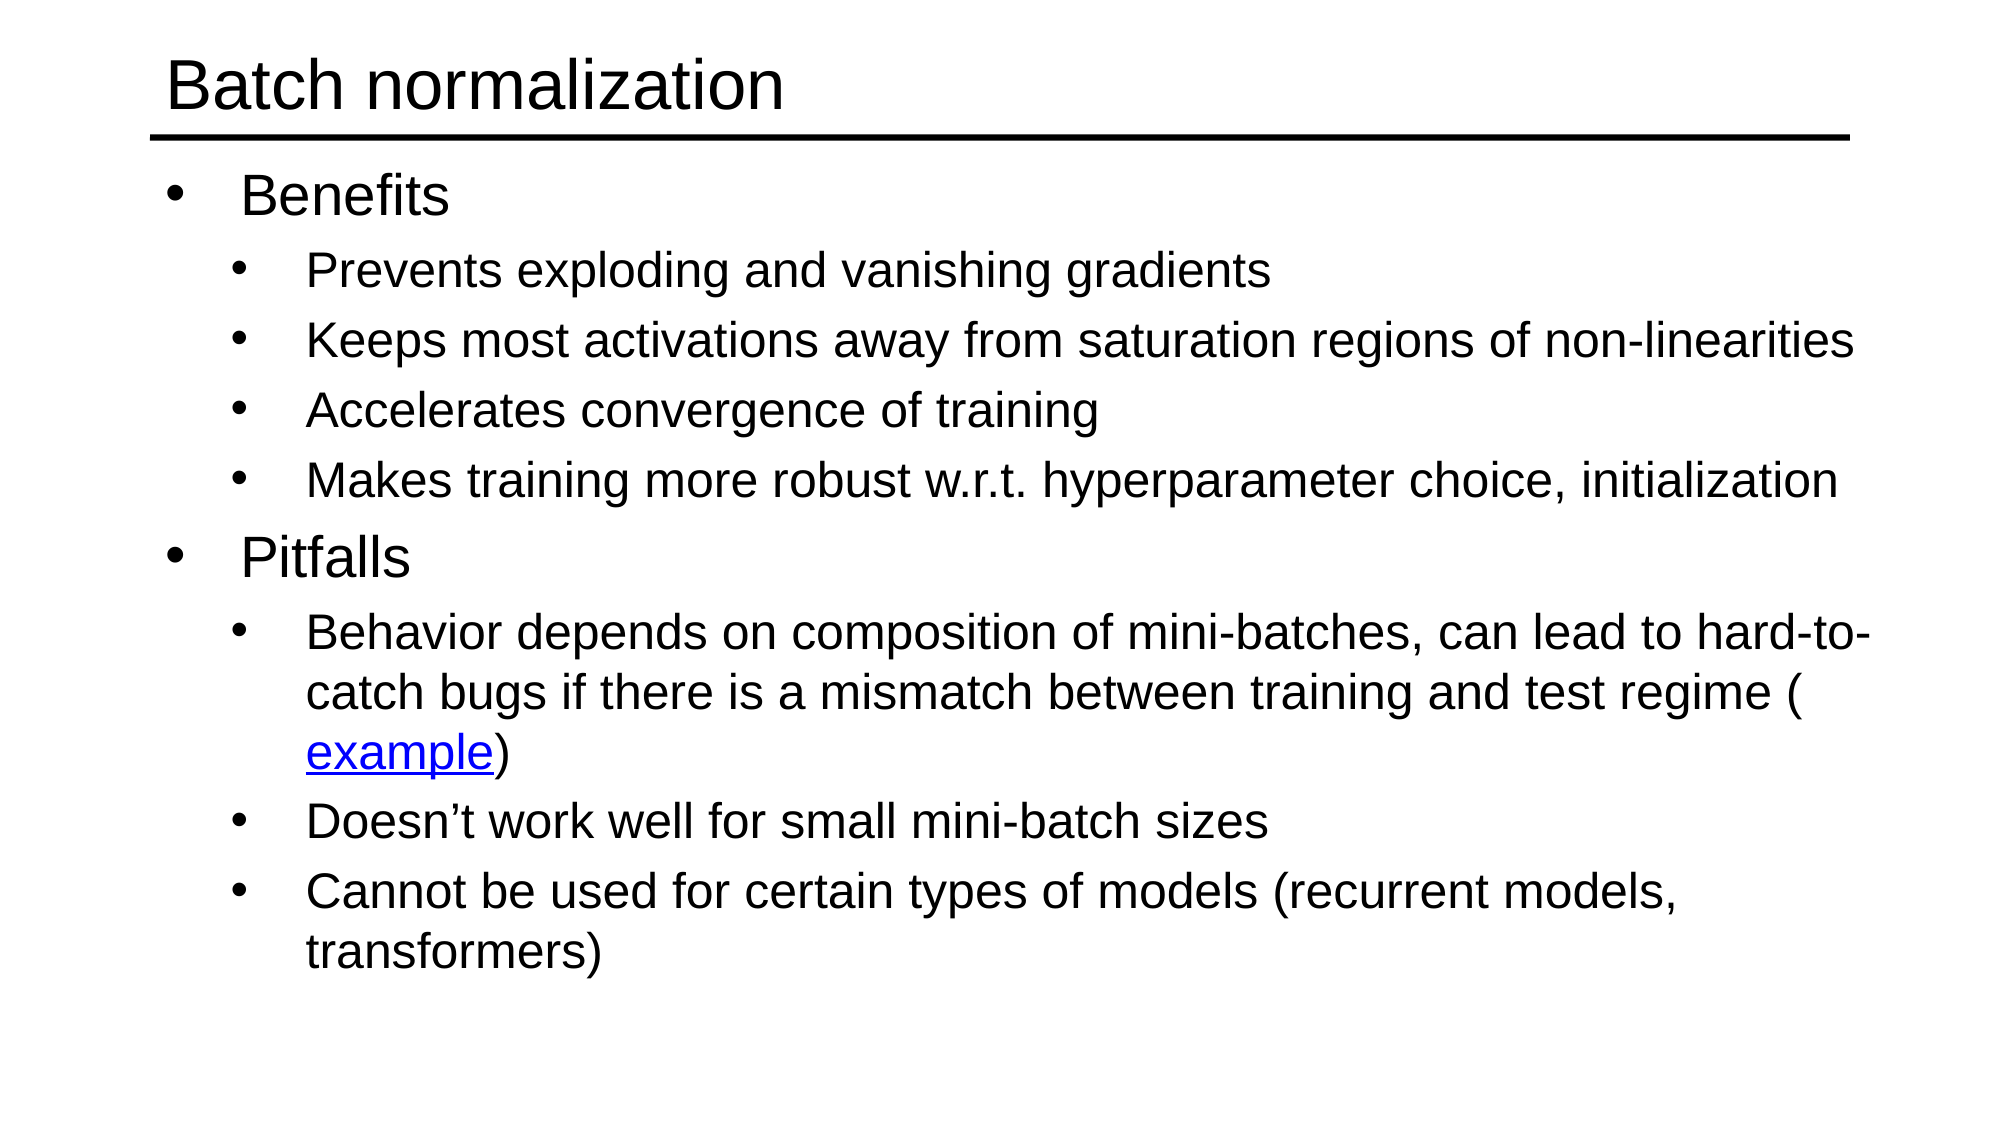

# Batch normalization
Benefits
Prevents exploding and vanishing gradients
Keeps most activations away from saturation regions of non-linearities
Accelerates convergence of training
Makes training more robust w.r.t. hyperparameter choice, initialization
Pitfalls
Behavior depends on composition of mini-batches, can lead to hard-to-catch bugs if there is a mismatch between training and test regime (example)
Doesn’t work well for small mini-batch sizes
Cannot be used for certain types of models (recurrent models, transformers)